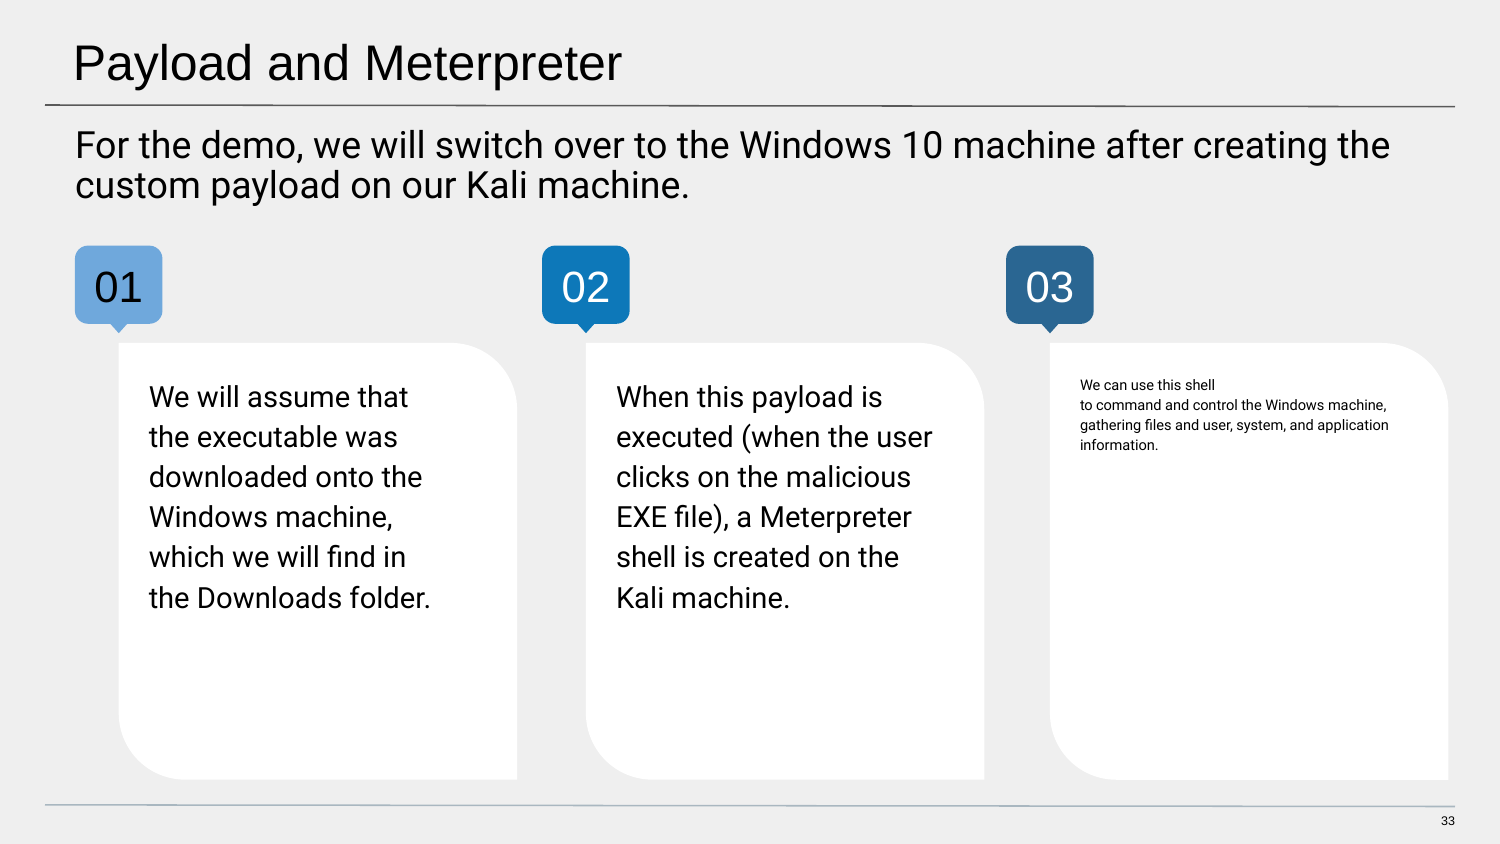

# Payload and Meterpreter
For the demo, we will switch over to the Windows 10 machine after creating the custom payload on our Kali machine.

01

02

03

We will assume that
the executable was downloaded onto the Windows machine,
which we will find in
the Downloads folder.
When this payload is executed (when the user clicks on the malicious EXE file), a Meterpreter shell is created on the Kali machine.

We can use this shell
to command and control the Windows machine, gathering files and user, system, and application information.
33